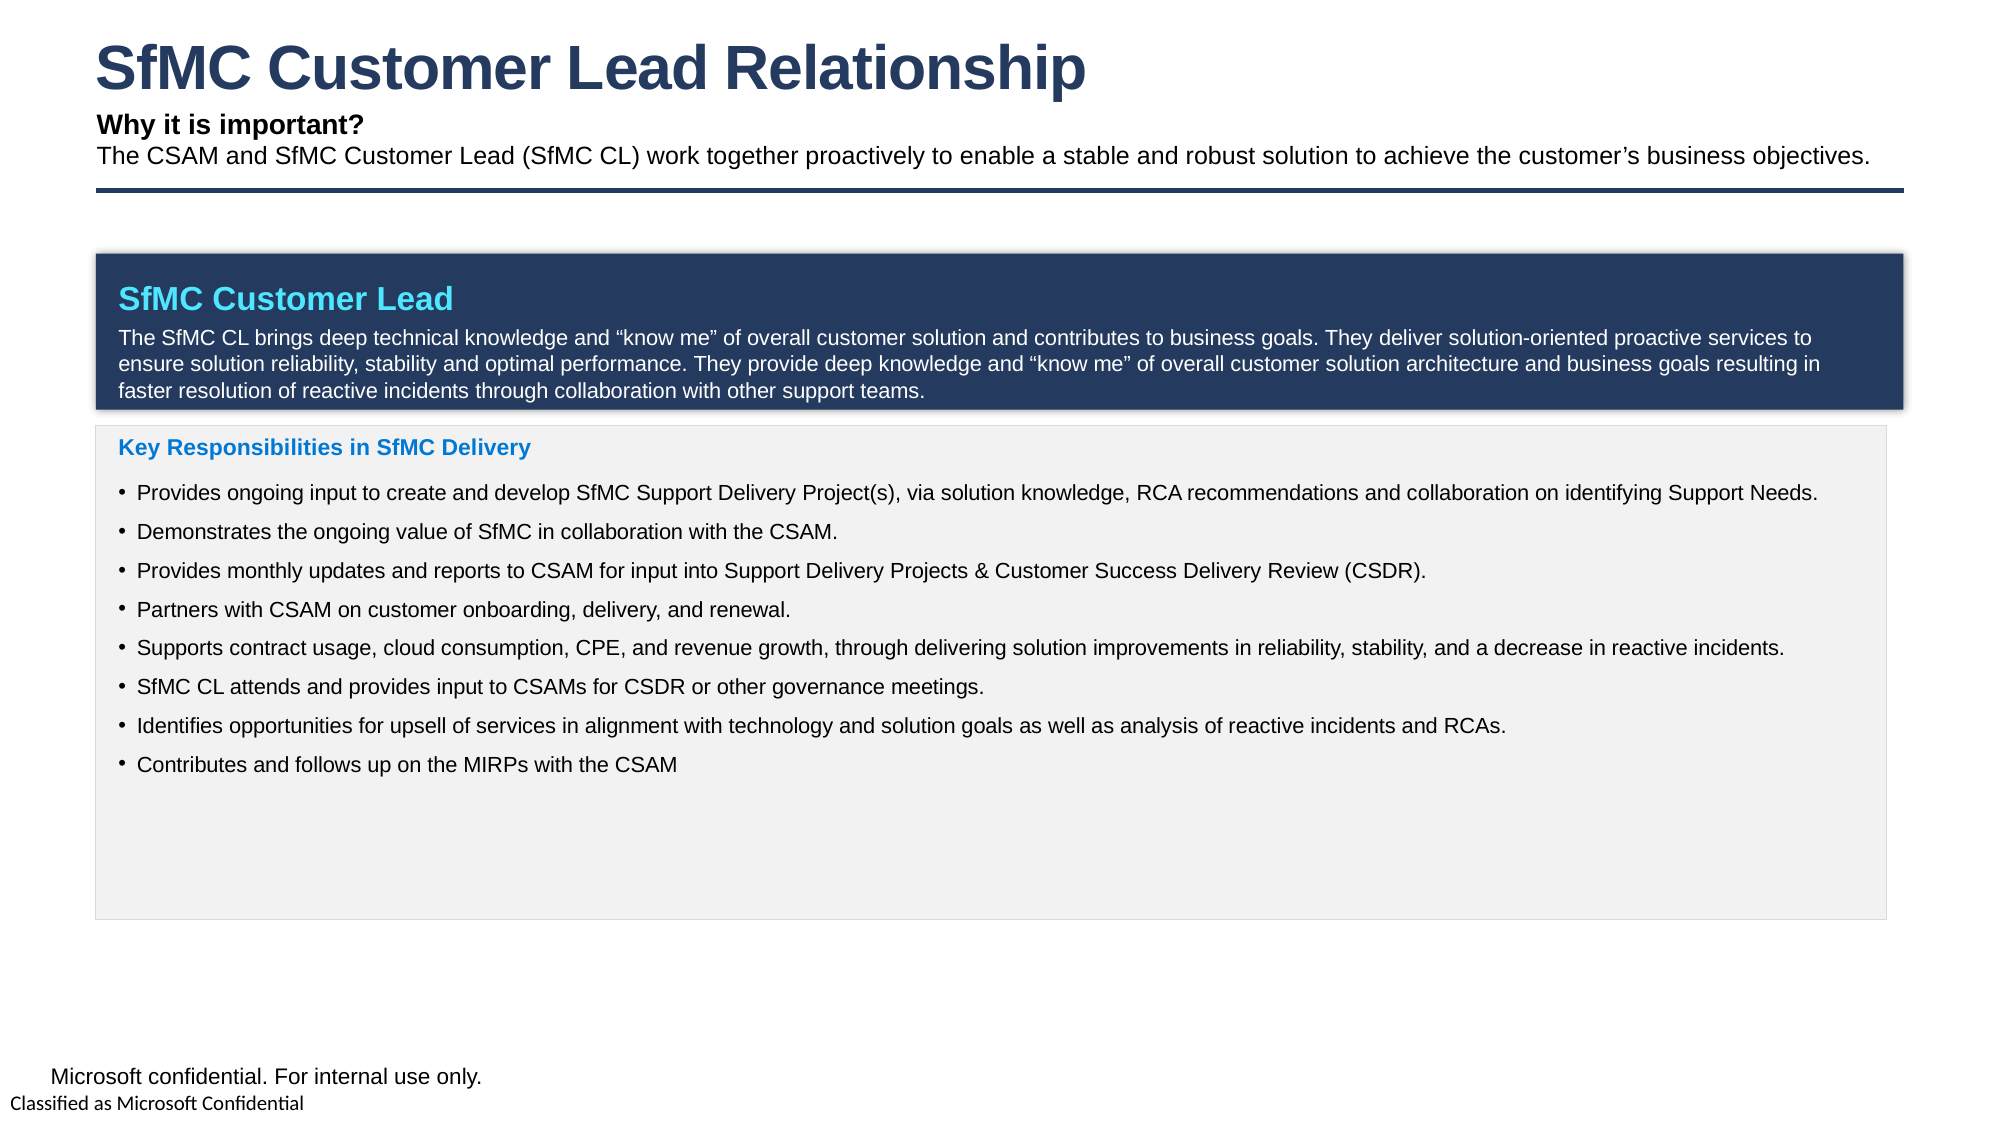

# SfMC Customer Lead Relationship
Why it is important?
The CSAM and SfMC Customer Lead (SfMC CL) work together proactively to enable a stable and robust solution to achieve the customer’s business objectives.
SfMC Customer Lead
The SfMC CL brings deep technical knowledge and “know me” of overall customer solution and contributes to business goals. They deliver solution-oriented proactive services to ensure solution reliability, stability and optimal performance. They provide deep knowledge and “know me” of overall customer solution architecture and business goals resulting in faster resolution of reactive incidents through collaboration with other support teams.

Key Responsibilities in SfMC Delivery
Provides ongoing input to create and develop SfMC Support Delivery Project(s), via solution knowledge, RCA recommendations and collaboration on identifying Support Needs.
Demonstrates the ongoing value of SfMC in collaboration with the CSAM.
Provides monthly updates and reports to CSAM for input into Support Delivery Projects & Customer Success Delivery Review (CSDR).
Partners with CSAM on customer onboarding, delivery, and renewal.
Supports contract usage, cloud consumption, CPE, and revenue growth, through delivering solution improvements in reliability, stability, and a decrease in reactive incidents.
SfMC CL attends and provides input to CSAMs for CSDR or other governance meetings.
Identifies opportunities for upsell of services in alignment with technology and solution goals as well as analysis of reactive incidents and RCAs.
Contributes and follows up on the MIRPs with the CSAM